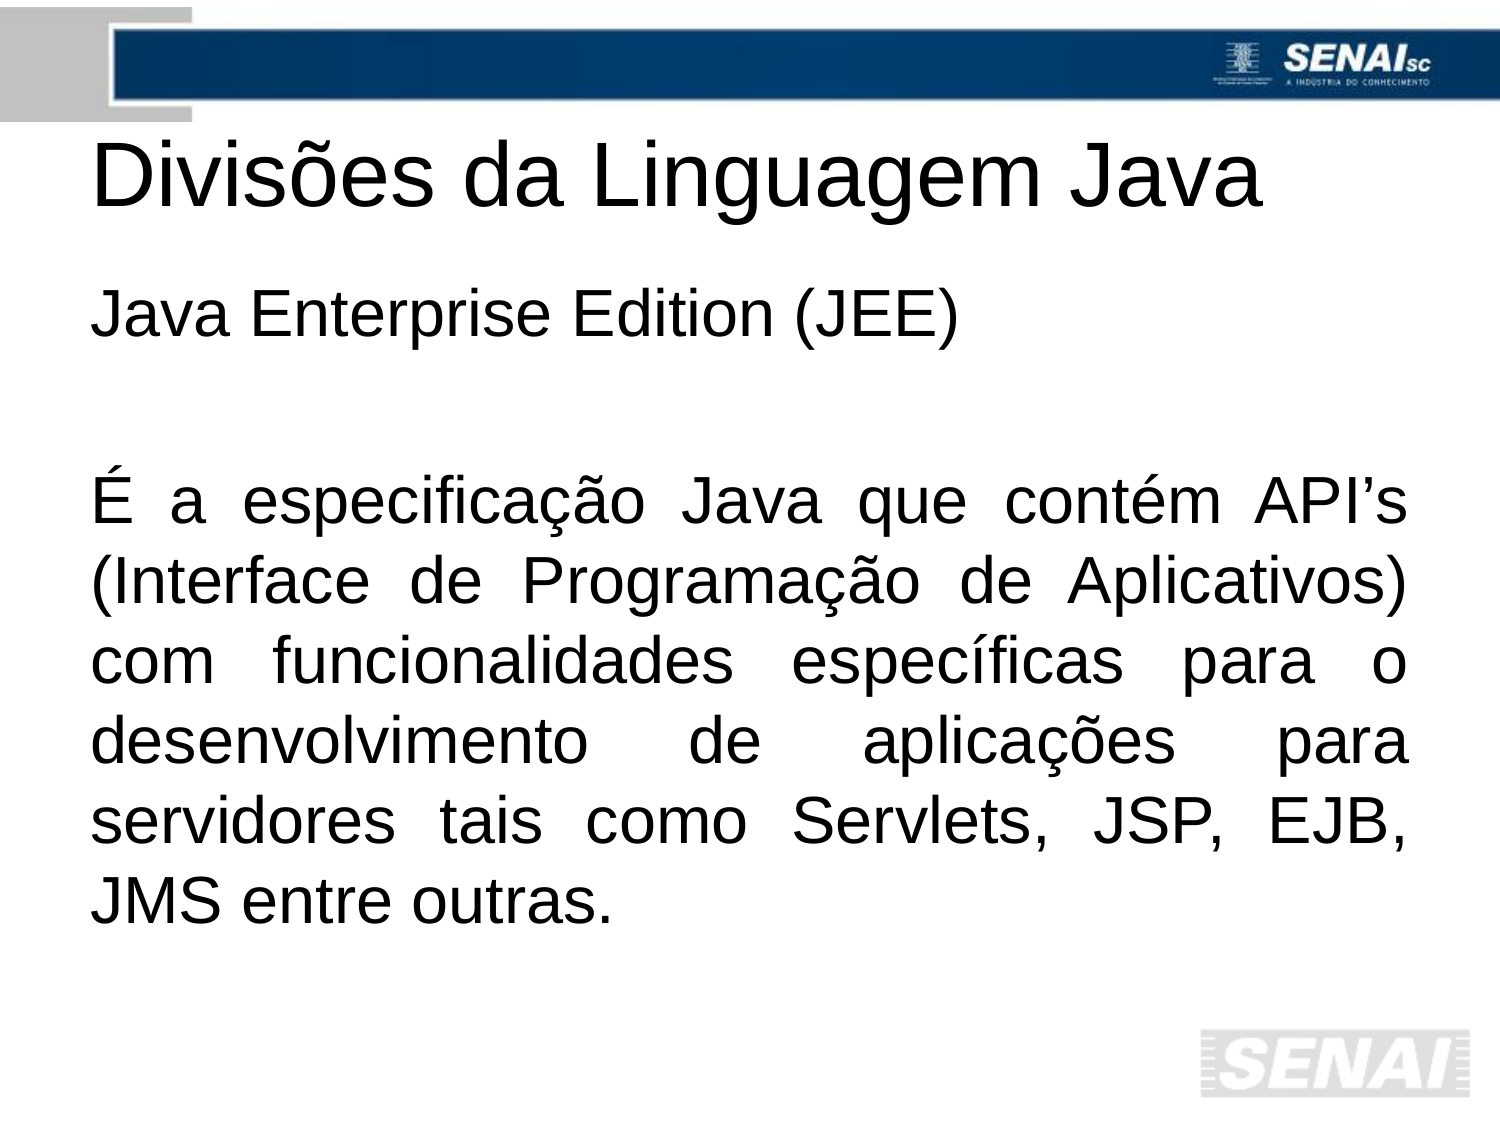

# Divisões da Linguagem Java
Java Enterprise Edition (JEE)

É a especificação Java que contém API’s (Interface de Programação de Aplicativos) com funcionalidades específicas para o desenvolvimento de aplicações para servidores tais como Servlets, JSP, EJB, JMS entre outras.